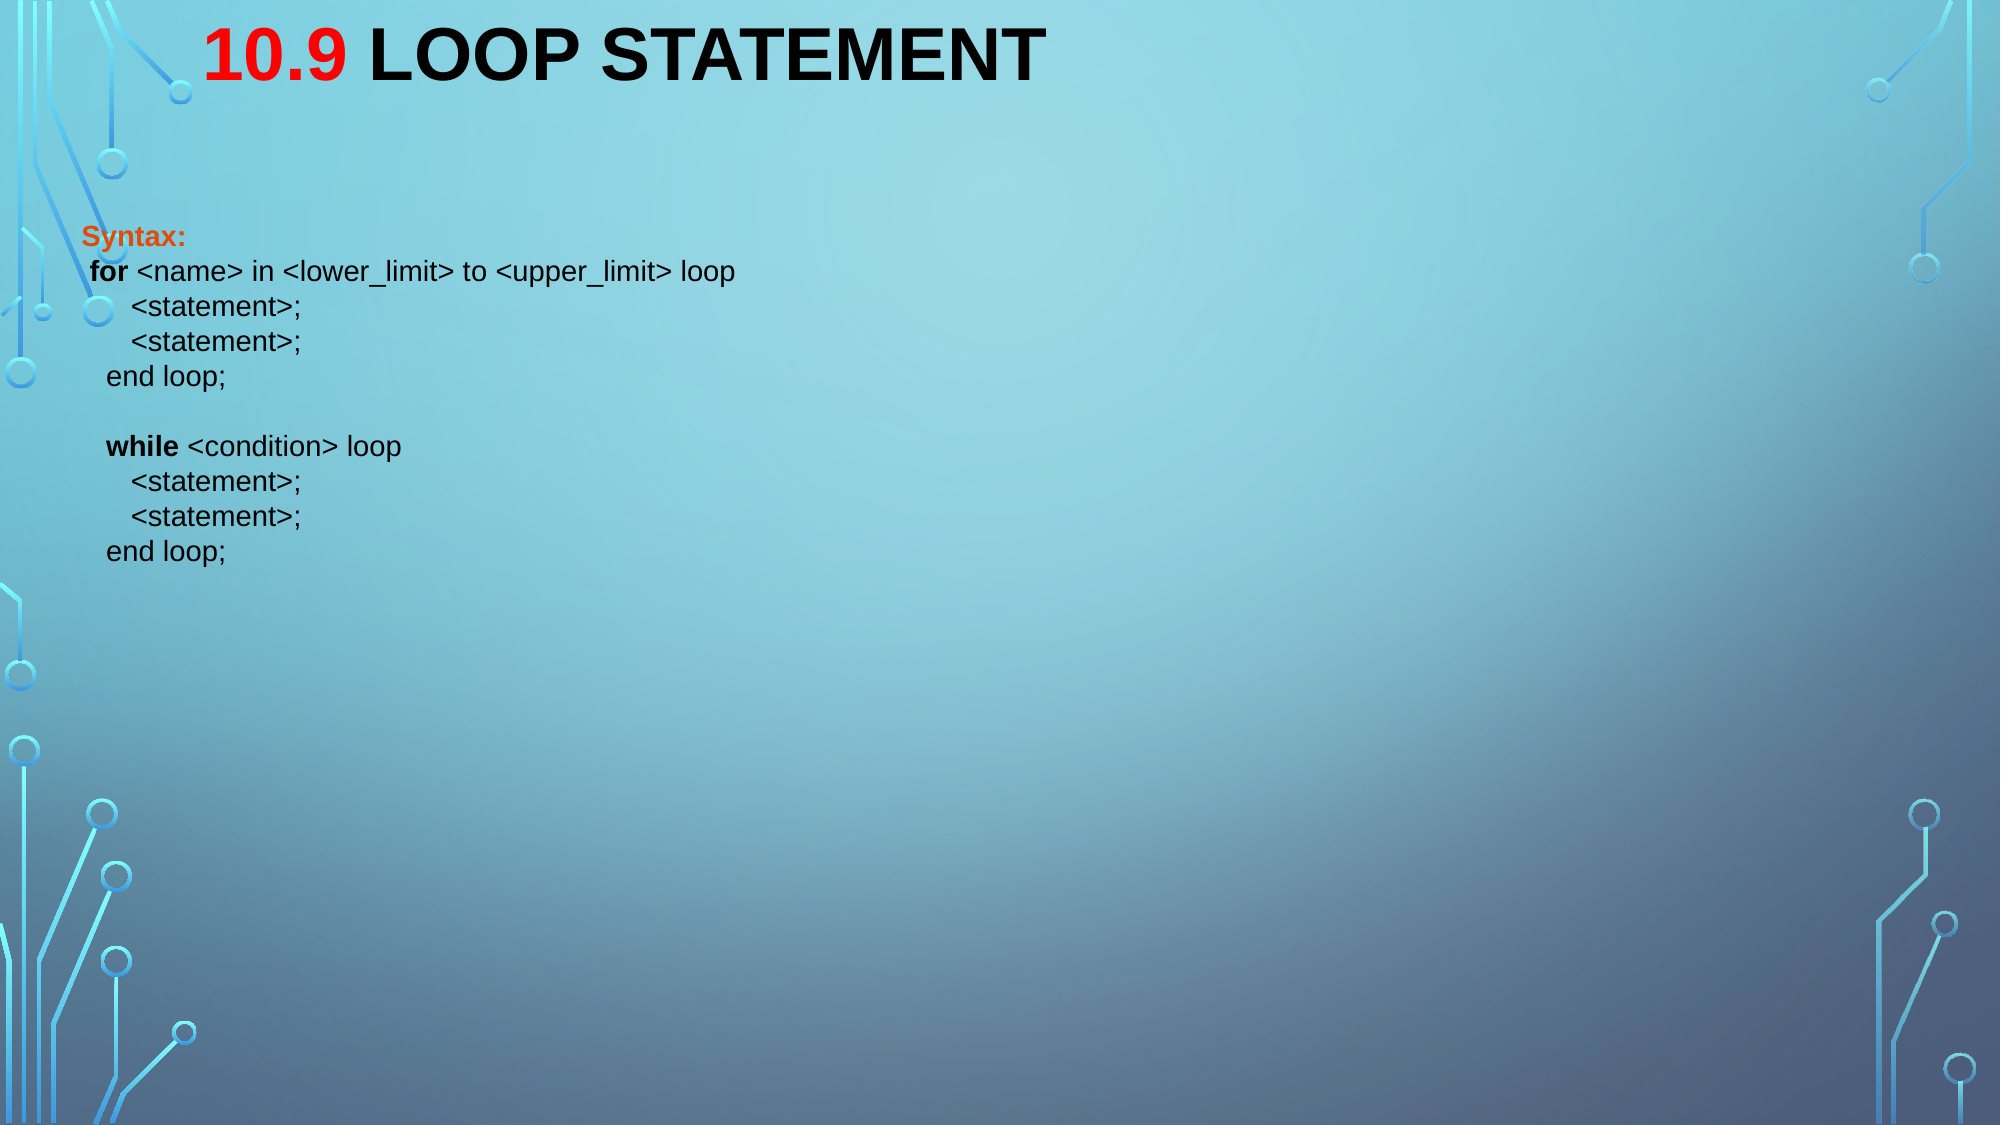

# 10.9 loop statement
Syntax:
 for <name> in <lower_limit> to <upper_limit> loop
      <statement>;
      <statement>;
   end loop;

   while <condition> loop
      <statement>;
      <statement>;
   end loop;